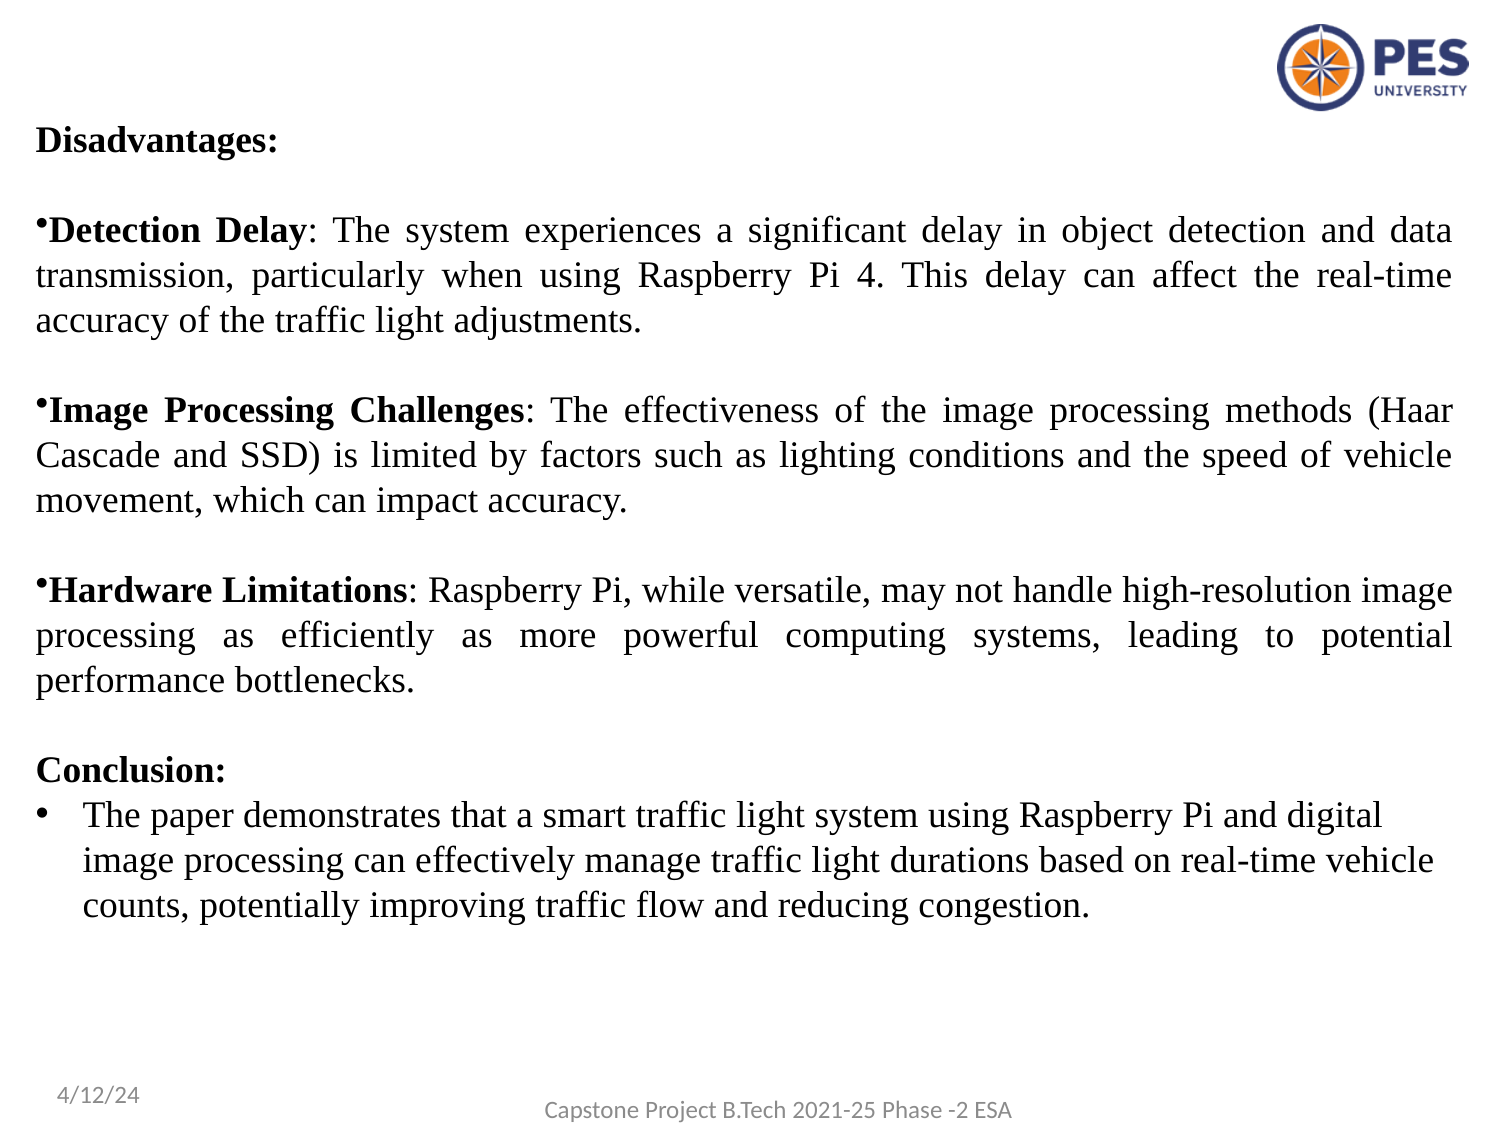

Disadvantages:

Detection Delay: The system experiences a significant delay in object detection and data transmission, particularly when using Raspberry Pi 4. This delay can affect the real-time accuracy of the traffic light adjustments.

Image Processing Challenges: The effectiveness of the image processing methods (Haar Cascade and SSD) is limited by factors such as lighting conditions and the speed of vehicle movement, which can impact accuracy.

Hardware Limitations: Raspberry Pi, while versatile, may not handle high-resolution image processing as efficiently as more powerful computing systems, leading to potential performance bottlenecks.

Conclusion:
The paper demonstrates that a smart traffic light system using Raspberry Pi and digital image processing can effectively manage traffic light durations based on real-time vehicle counts, potentially improving traffic flow and reducing congestion.

4/12/24

Capstone Project B.Tech 2021-25 Phase -2 ESA